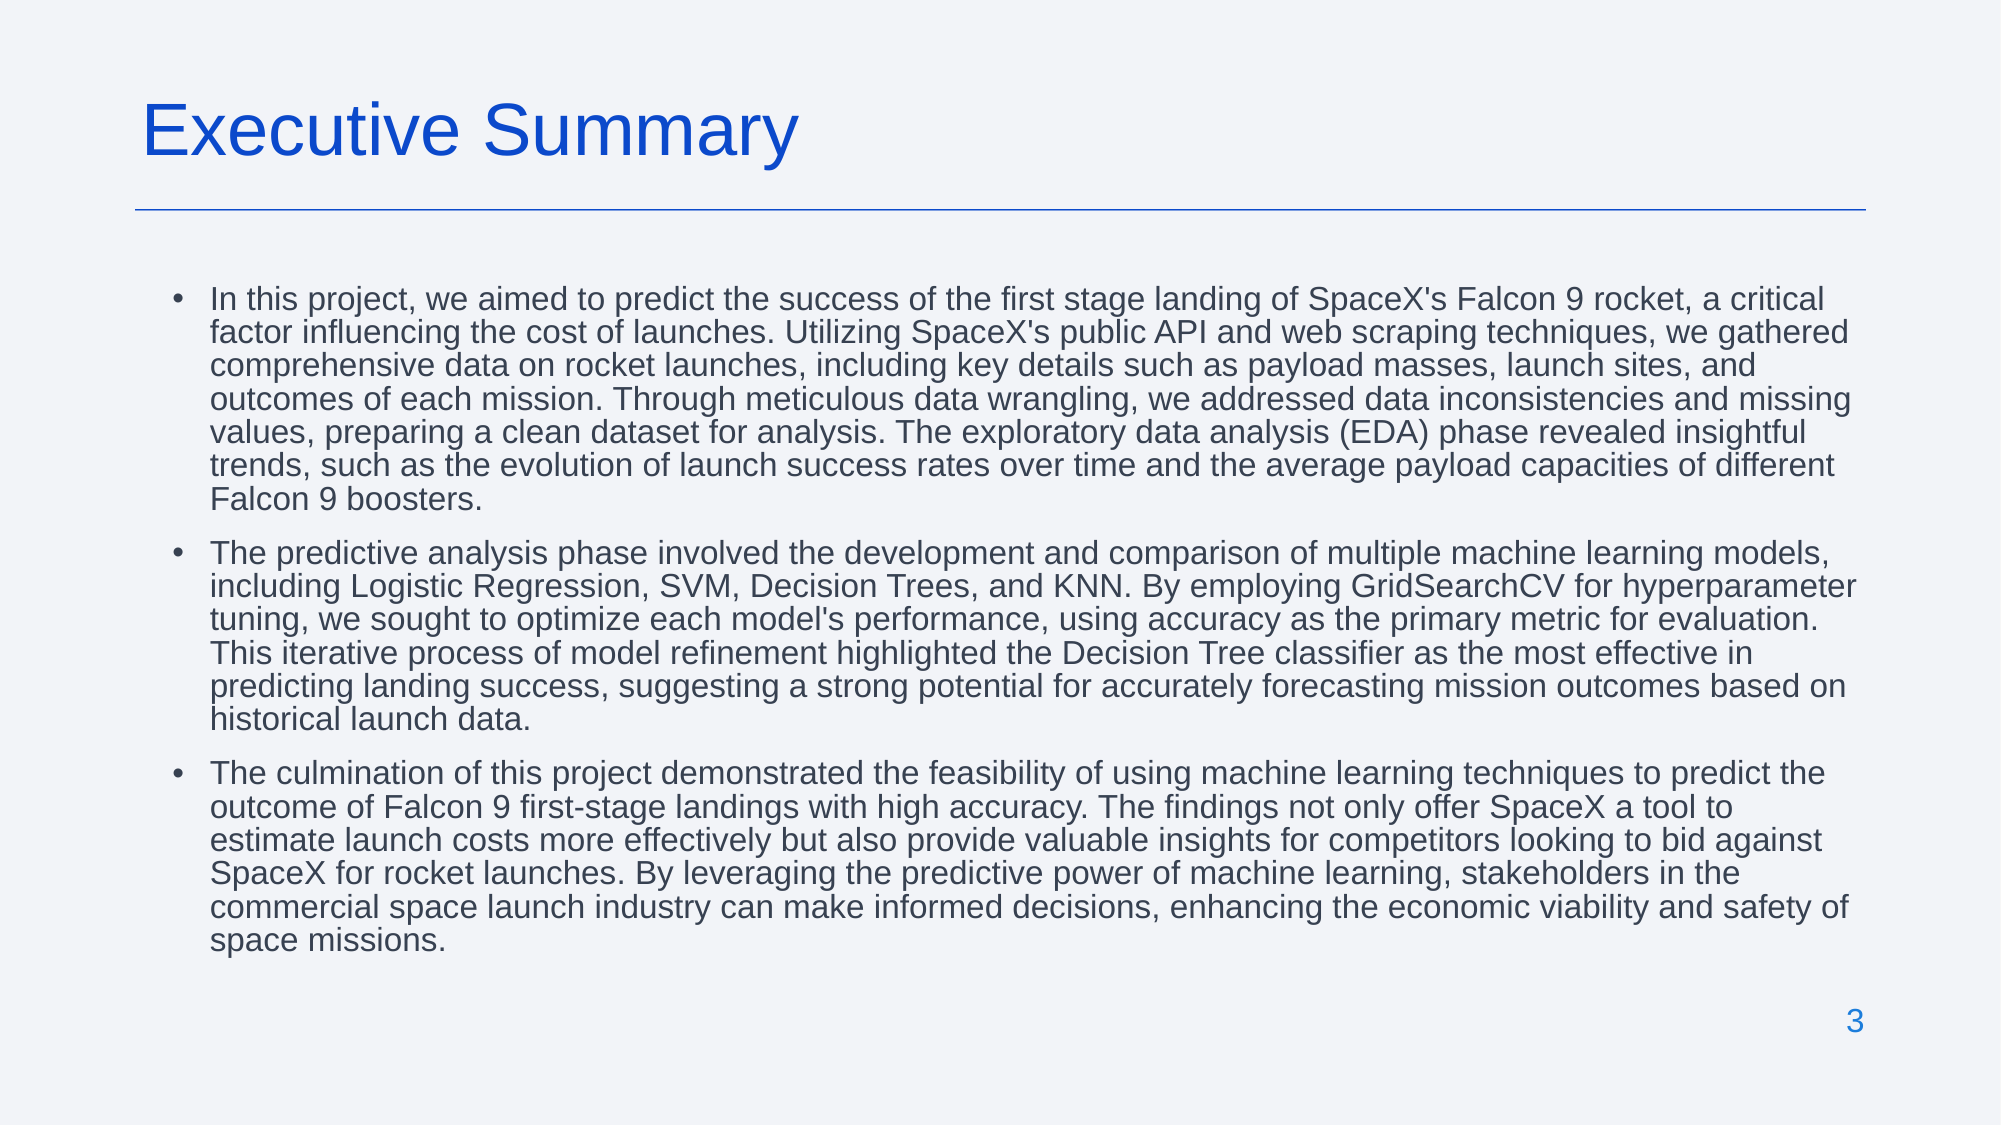

Executive Summary
In this project, we aimed to predict the success of the first stage landing of SpaceX's Falcon 9 rocket, a critical factor influencing the cost of launches. Utilizing SpaceX's public API and web scraping techniques, we gathered comprehensive data on rocket launches, including key details such as payload masses, launch sites, and outcomes of each mission. Through meticulous data wrangling, we addressed data inconsistencies and missing values, preparing a clean dataset for analysis. The exploratory data analysis (EDA) phase revealed insightful trends, such as the evolution of launch success rates over time and the average payload capacities of different Falcon 9 boosters.
The predictive analysis phase involved the development and comparison of multiple machine learning models, including Logistic Regression, SVM, Decision Trees, and KNN. By employing GridSearchCV for hyperparameter tuning, we sought to optimize each model's performance, using accuracy as the primary metric for evaluation. This iterative process of model refinement highlighted the Decision Tree classifier as the most effective in predicting landing success, suggesting a strong potential for accurately forecasting mission outcomes based on historical launch data.
The culmination of this project demonstrated the feasibility of using machine learning techniques to predict the outcome of Falcon 9 first-stage landings with high accuracy. The findings not only offer SpaceX a tool to estimate launch costs more effectively but also provide valuable insights for competitors looking to bid against SpaceX for rocket launches. By leveraging the predictive power of machine learning, stakeholders in the commercial space launch industry can make informed decisions, enhancing the economic viability and safety of space missions.
3